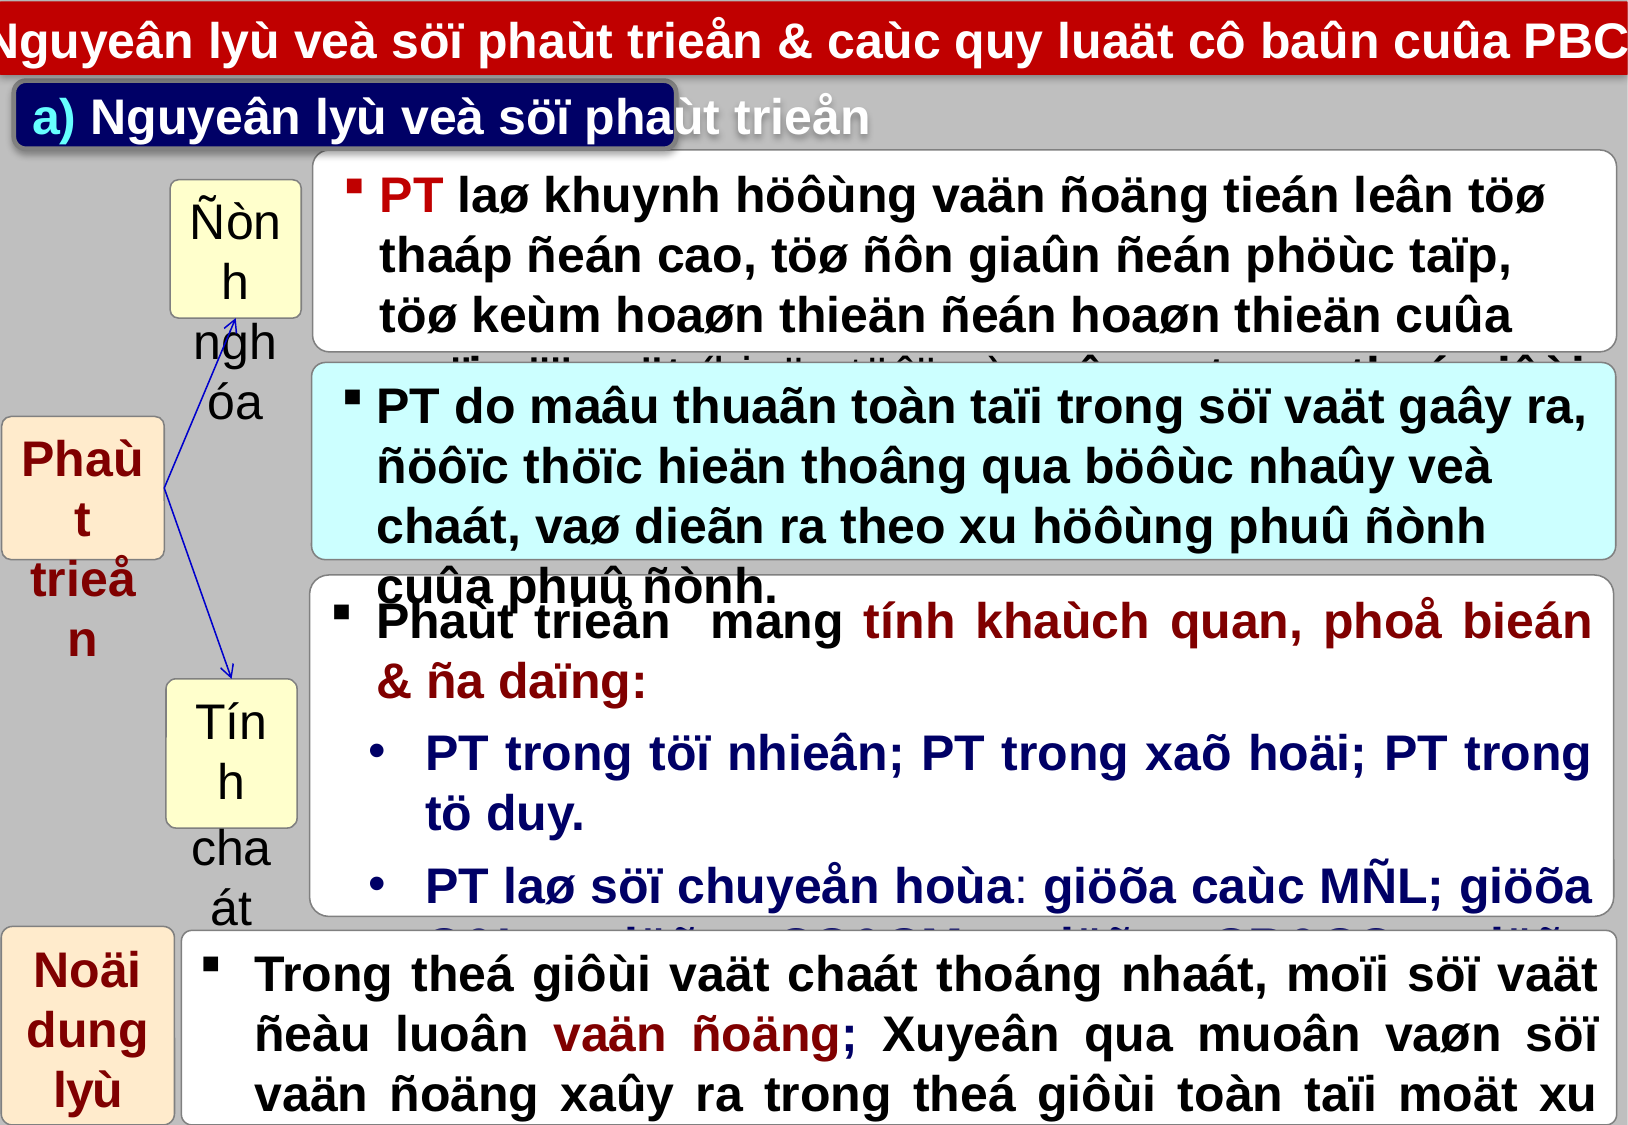

2. Nguyeân lyù veà söï phaùt trieån & caùc quy luaät cô baûn cuûa PBCDV
a) Nguyeân lyù veà söï phaùt trieån
PT laø khuynh höôùng vaän ñoäng tieán leân töø thaáp ñeán cao, töø ñôn giaûn ñeán phöùc taïp, töø keùm hoaøn thieän ñeán hoaøn thieän cuûa moïi söï vaät (hieän töôïng) xaûy ra trong theá giôùi vaät chaát.
Ñònh nghóa
PT do maâu thuaãn toàn taïi trong söï vaät gaây ra, ñöôïc thöïc hieän thoâng qua böôùc nhaûy veà chaát, vaø dieãn ra theo xu höôùng phuû ñònh cuûa phuû ñònh.
Phaùt trieån
Phaùt trieån  mang tính khaùch quan, phoå bieán & ña daïng:
PT trong töï nhieân; PT trong xaõ hoäi; PT trong tö duy.
PT laø söï chuyeån hoùa: giöõa caùc MÑL; giöõa C&L; giöõa CC&CM; giöõa CR&CC; giöõa NN&KQ; giöõa ND&HT; giöõa BC&HT; giöõa KN&HT; giöõa TN&NN.
Tính
chaát
Noäi dung lyù luaän
Trong theá giôùi vaät chaát thoáng nhaát, moïi söï vaät ñeàu luoân vaän ñoäng; Xuyeân qua muoân vaøn söï vaän ñoäng xaûy ra trong theá giôùi toàn taïi moät xu höôùng vaän ñoäng chung, ñoù laø phaùt trieån.